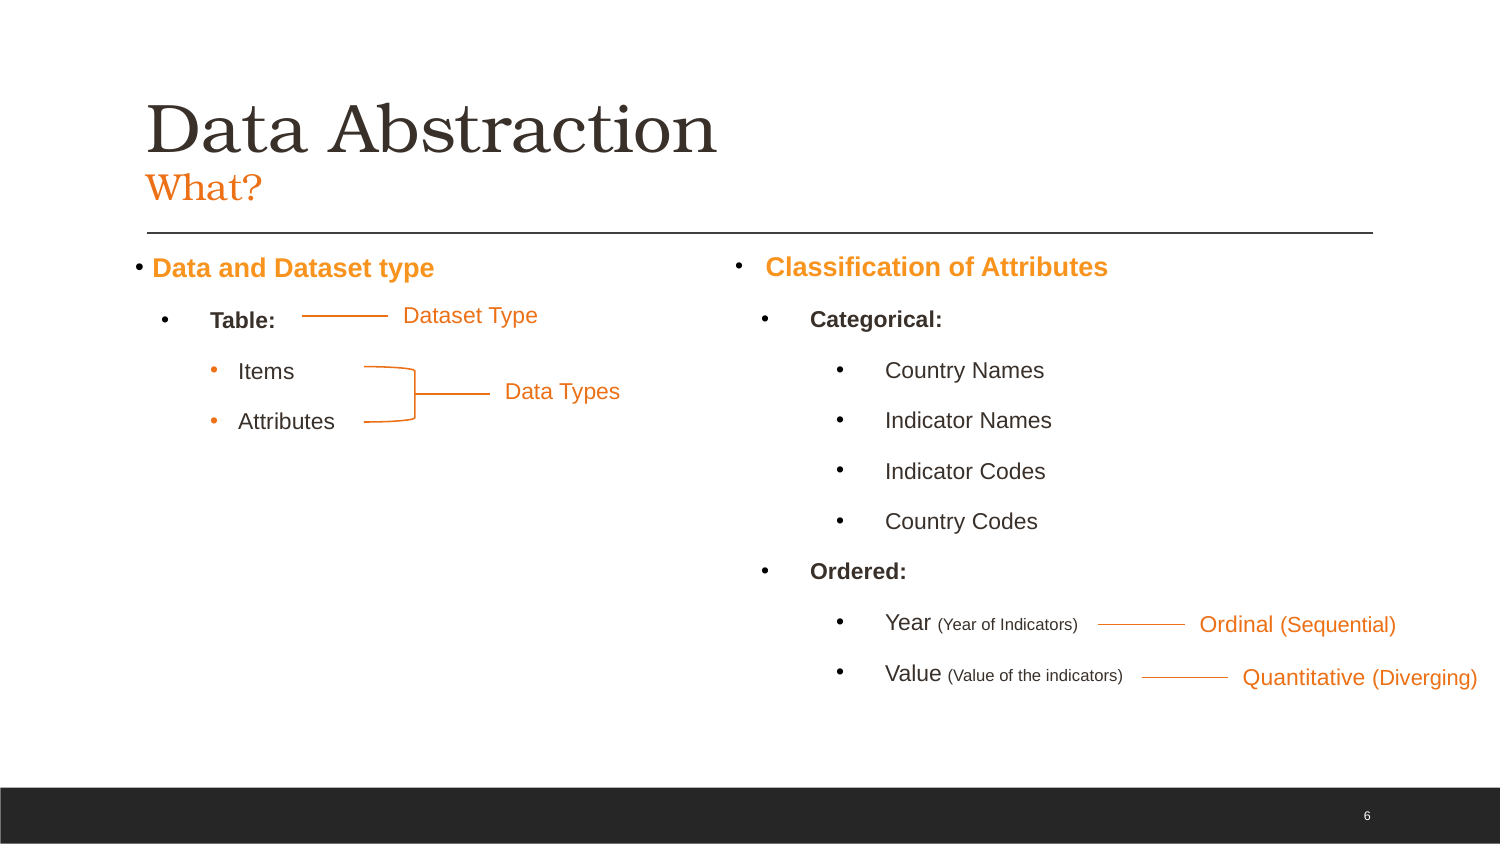

# Data Abstraction What?
 Classification of Attributes
Categorical:
Country Names
Indicator Names
Indicator Codes
Country Codes
Ordered:
Year (Year of Indicators)
Value (Value of the indicators)

 Data and Dataset type
Table:
Items
Attributes

Dataset Type

Data Types
Ordinal (Sequential)
Quantitative (Diverging)
6